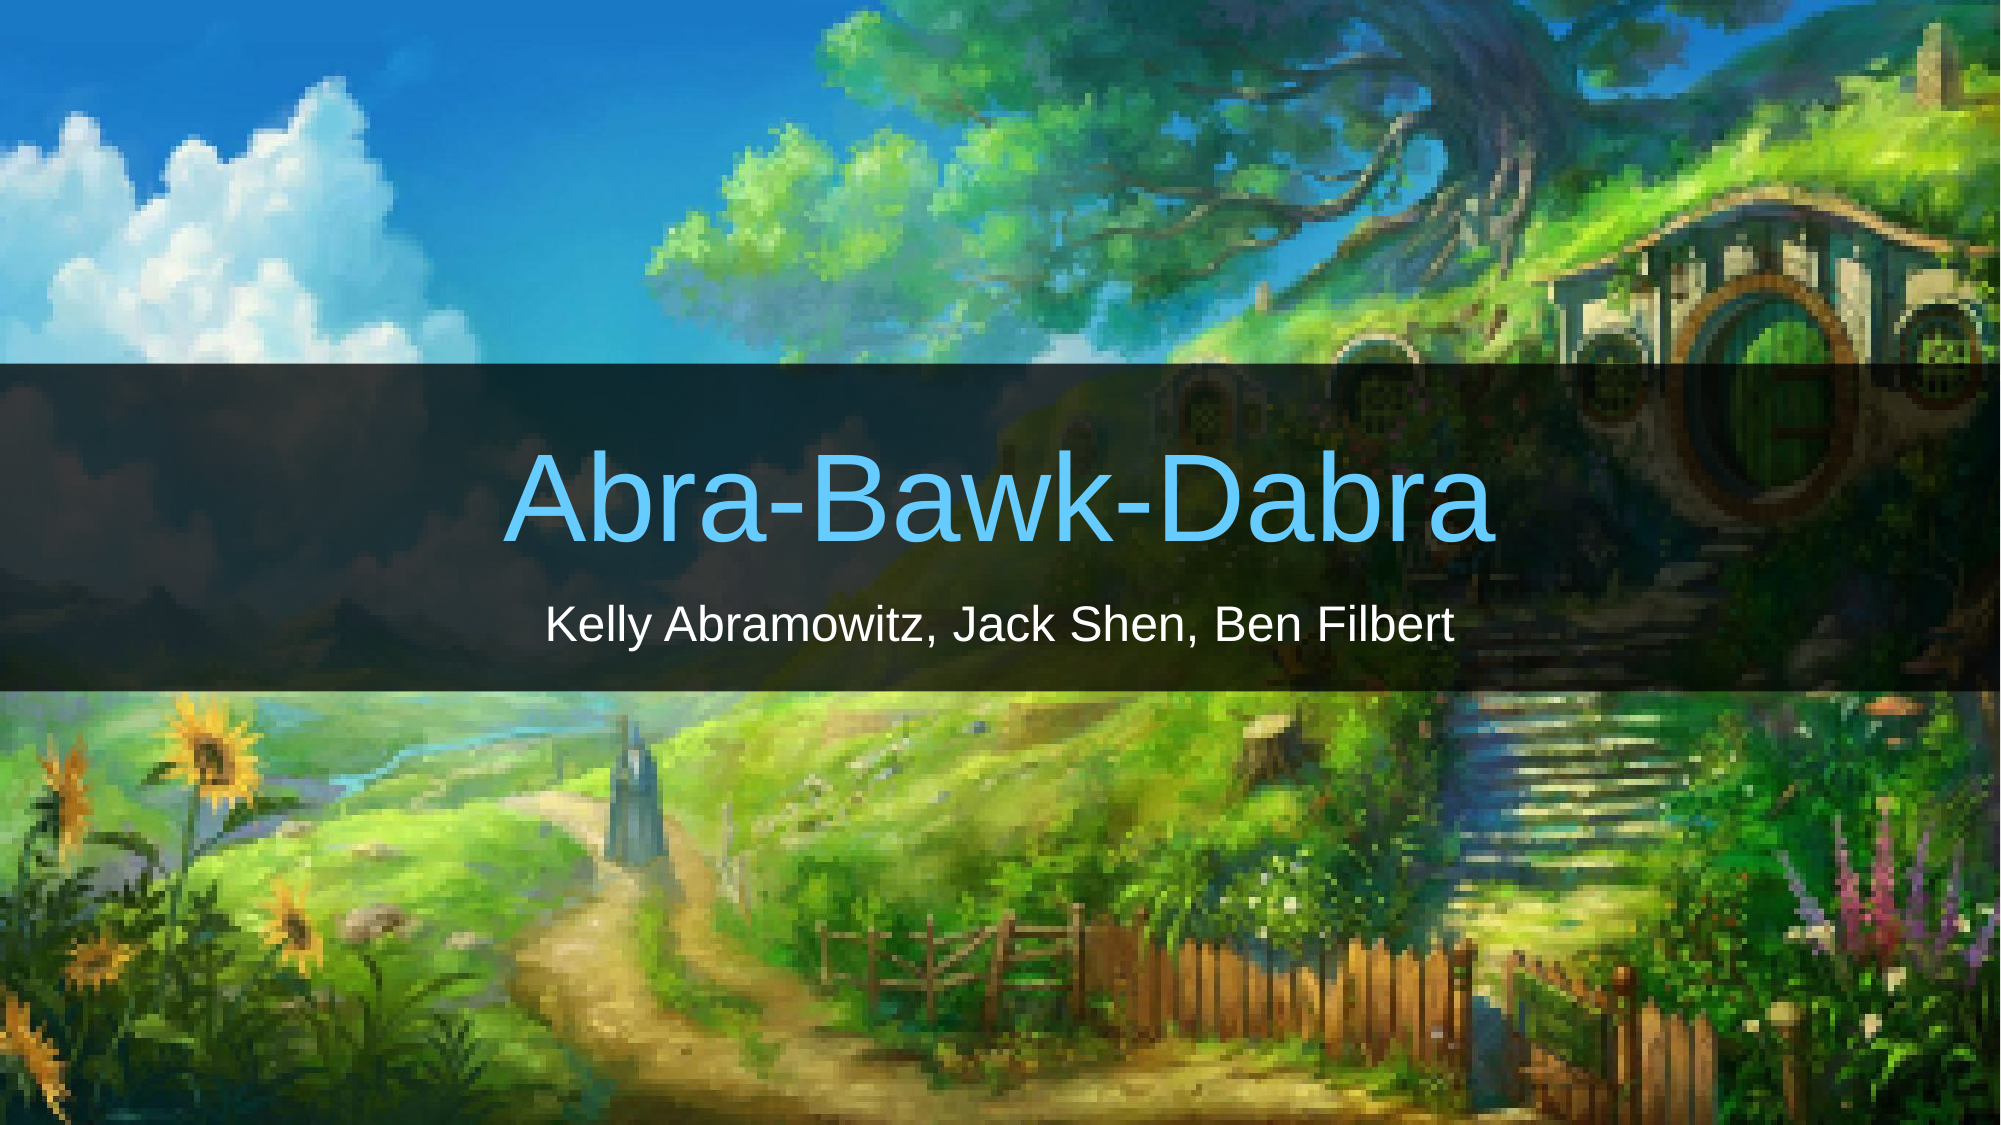

# Abra-Bawk-Dabra

Kelly Abramowitz, Jack Shen, Ben Filbert